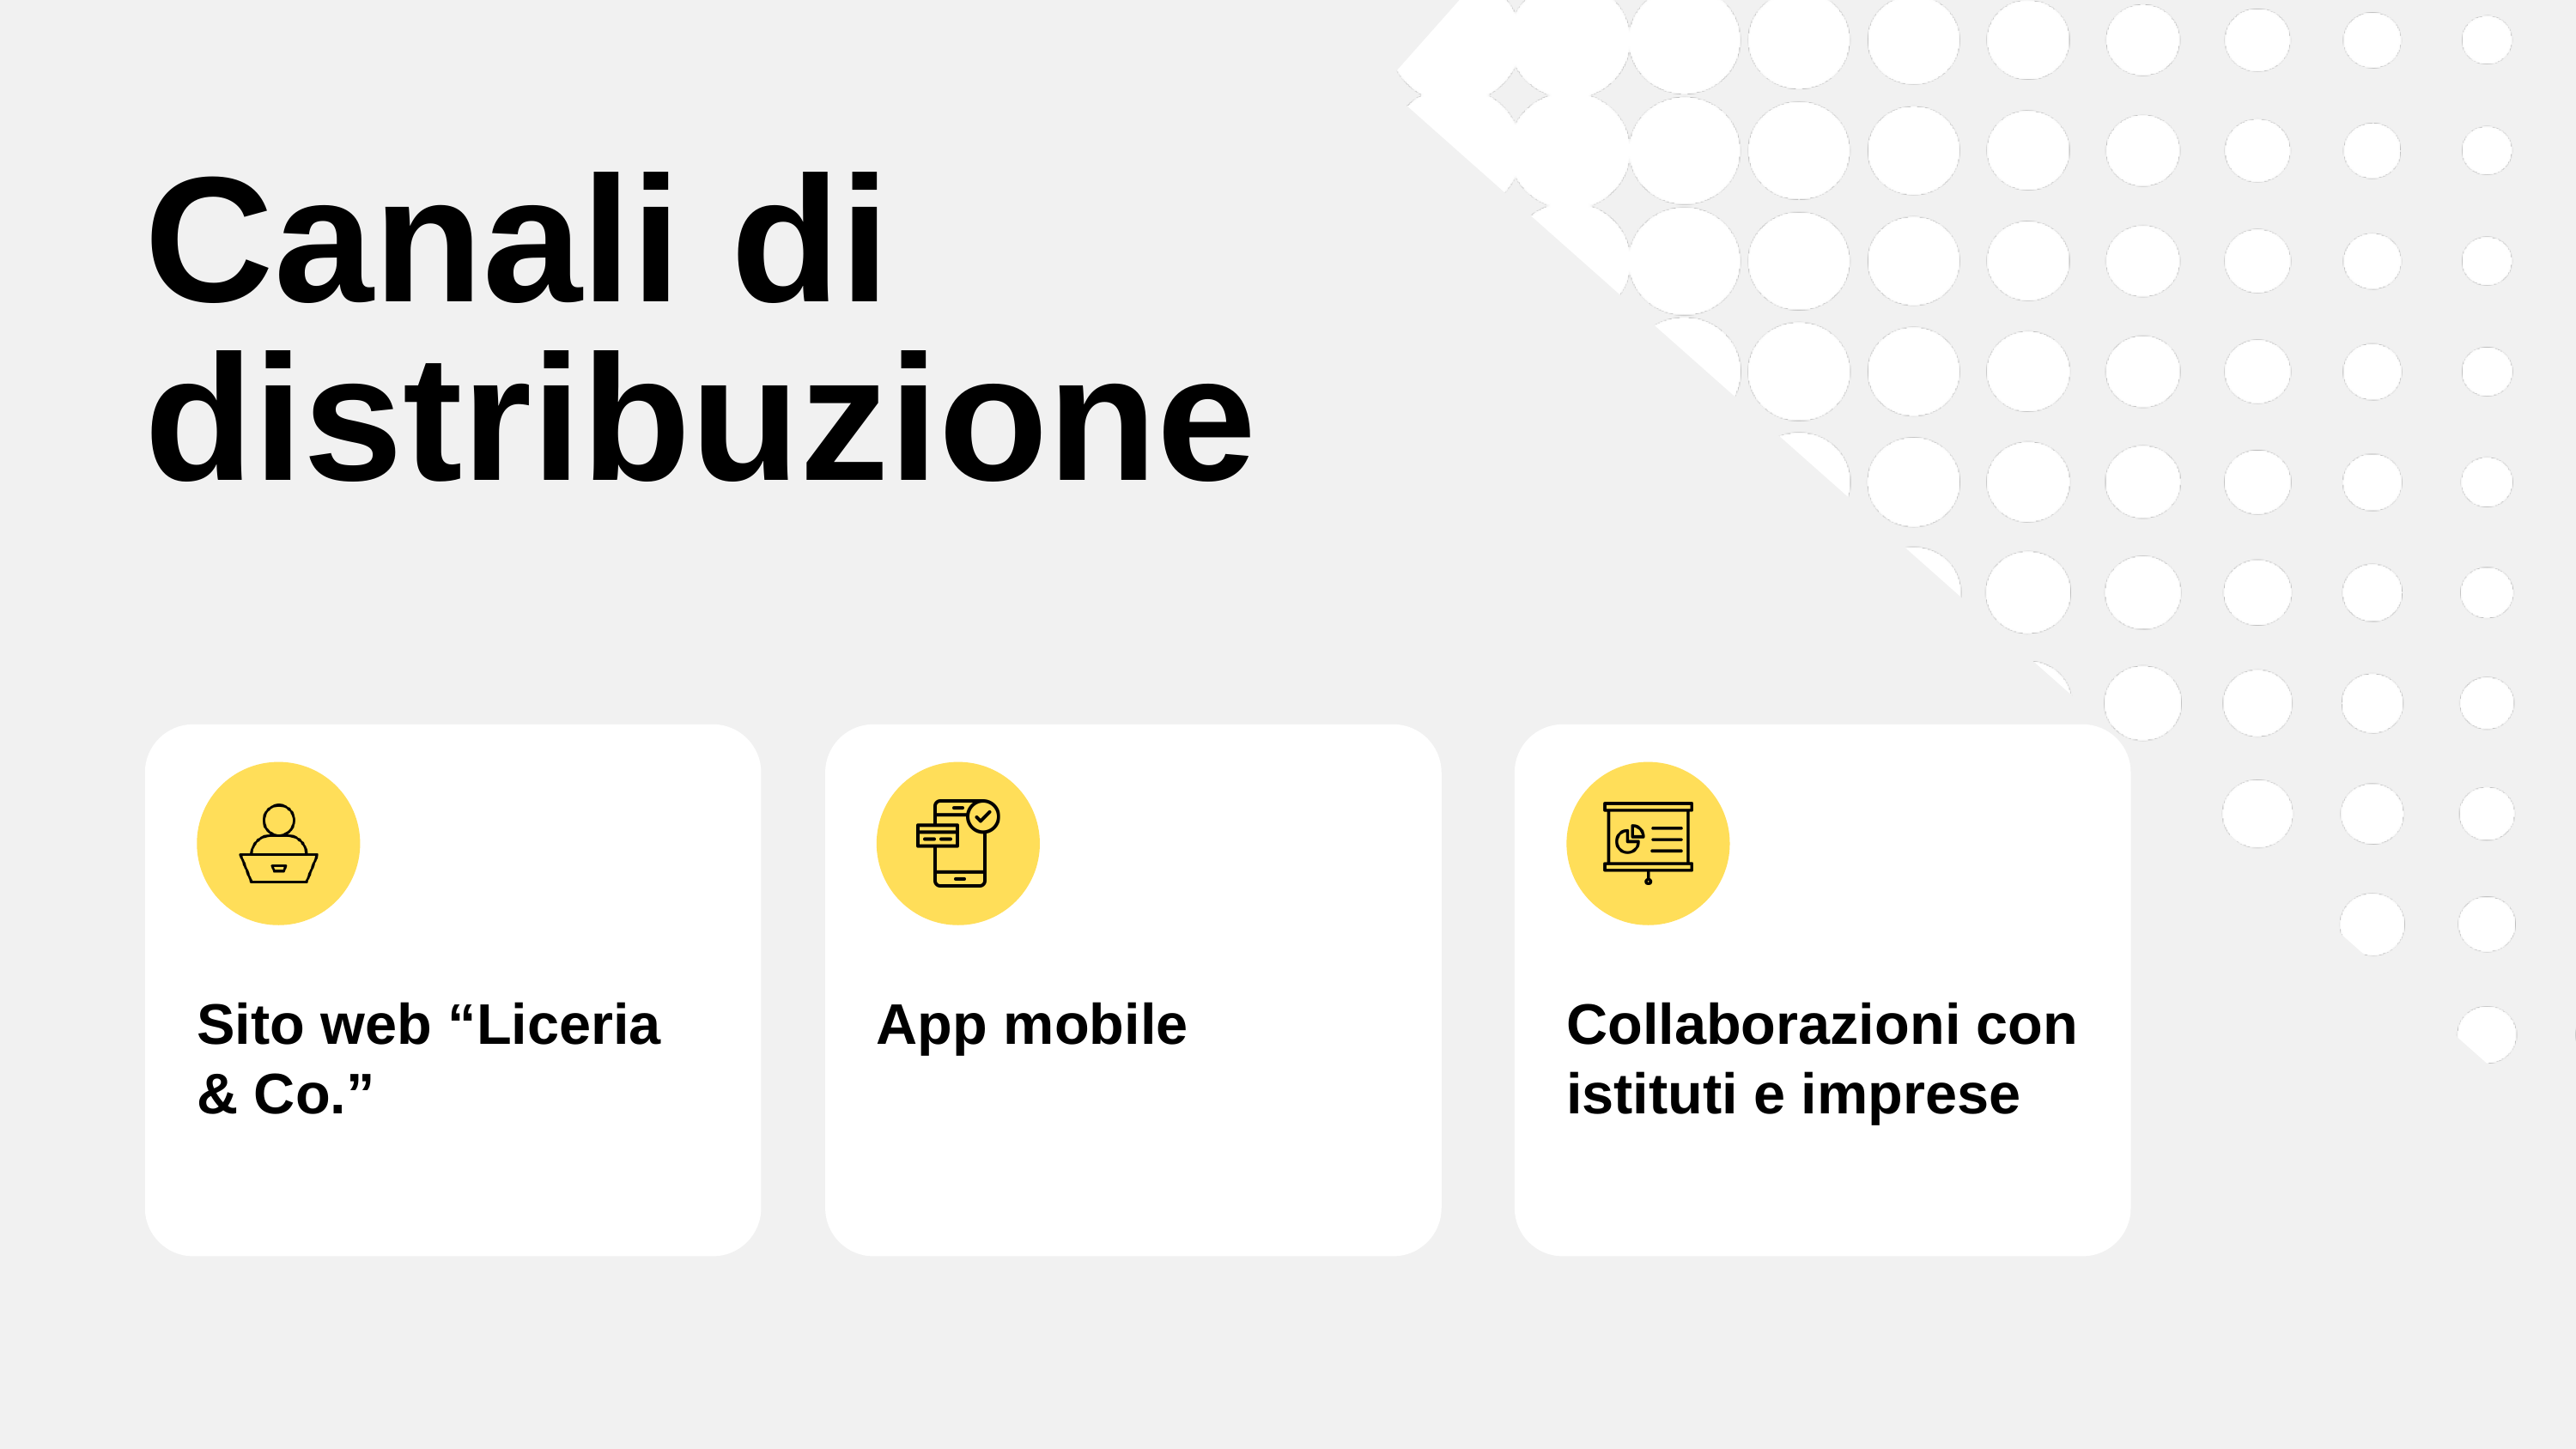

Canali di distribuzione

Sito web “Liceria & Co.”
App mobile
Collaborazioni con istituti e imprese